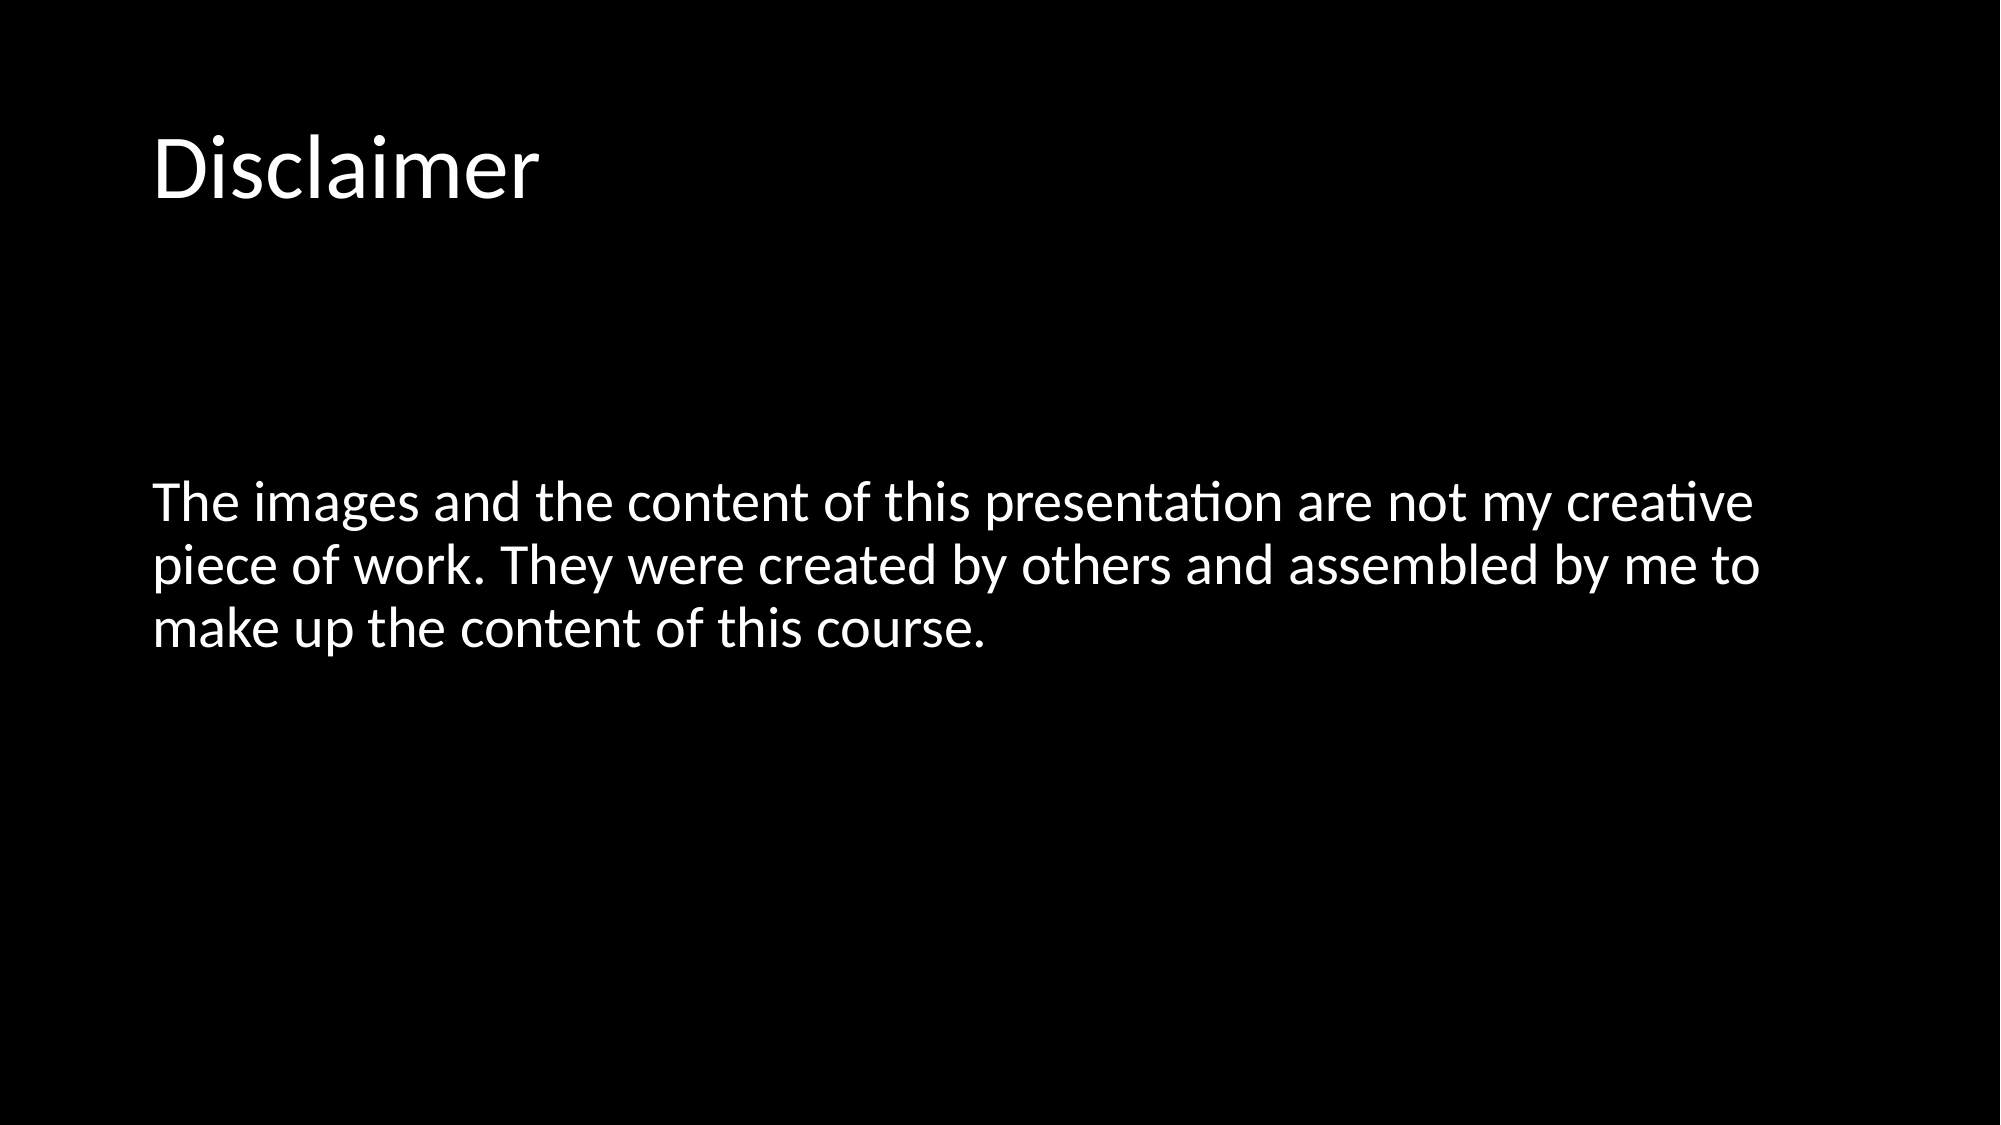

# Disclaimer
The images and the content of this presentation are not my creative piece of work. They were created by others and assembled by me to make up the content of this course.